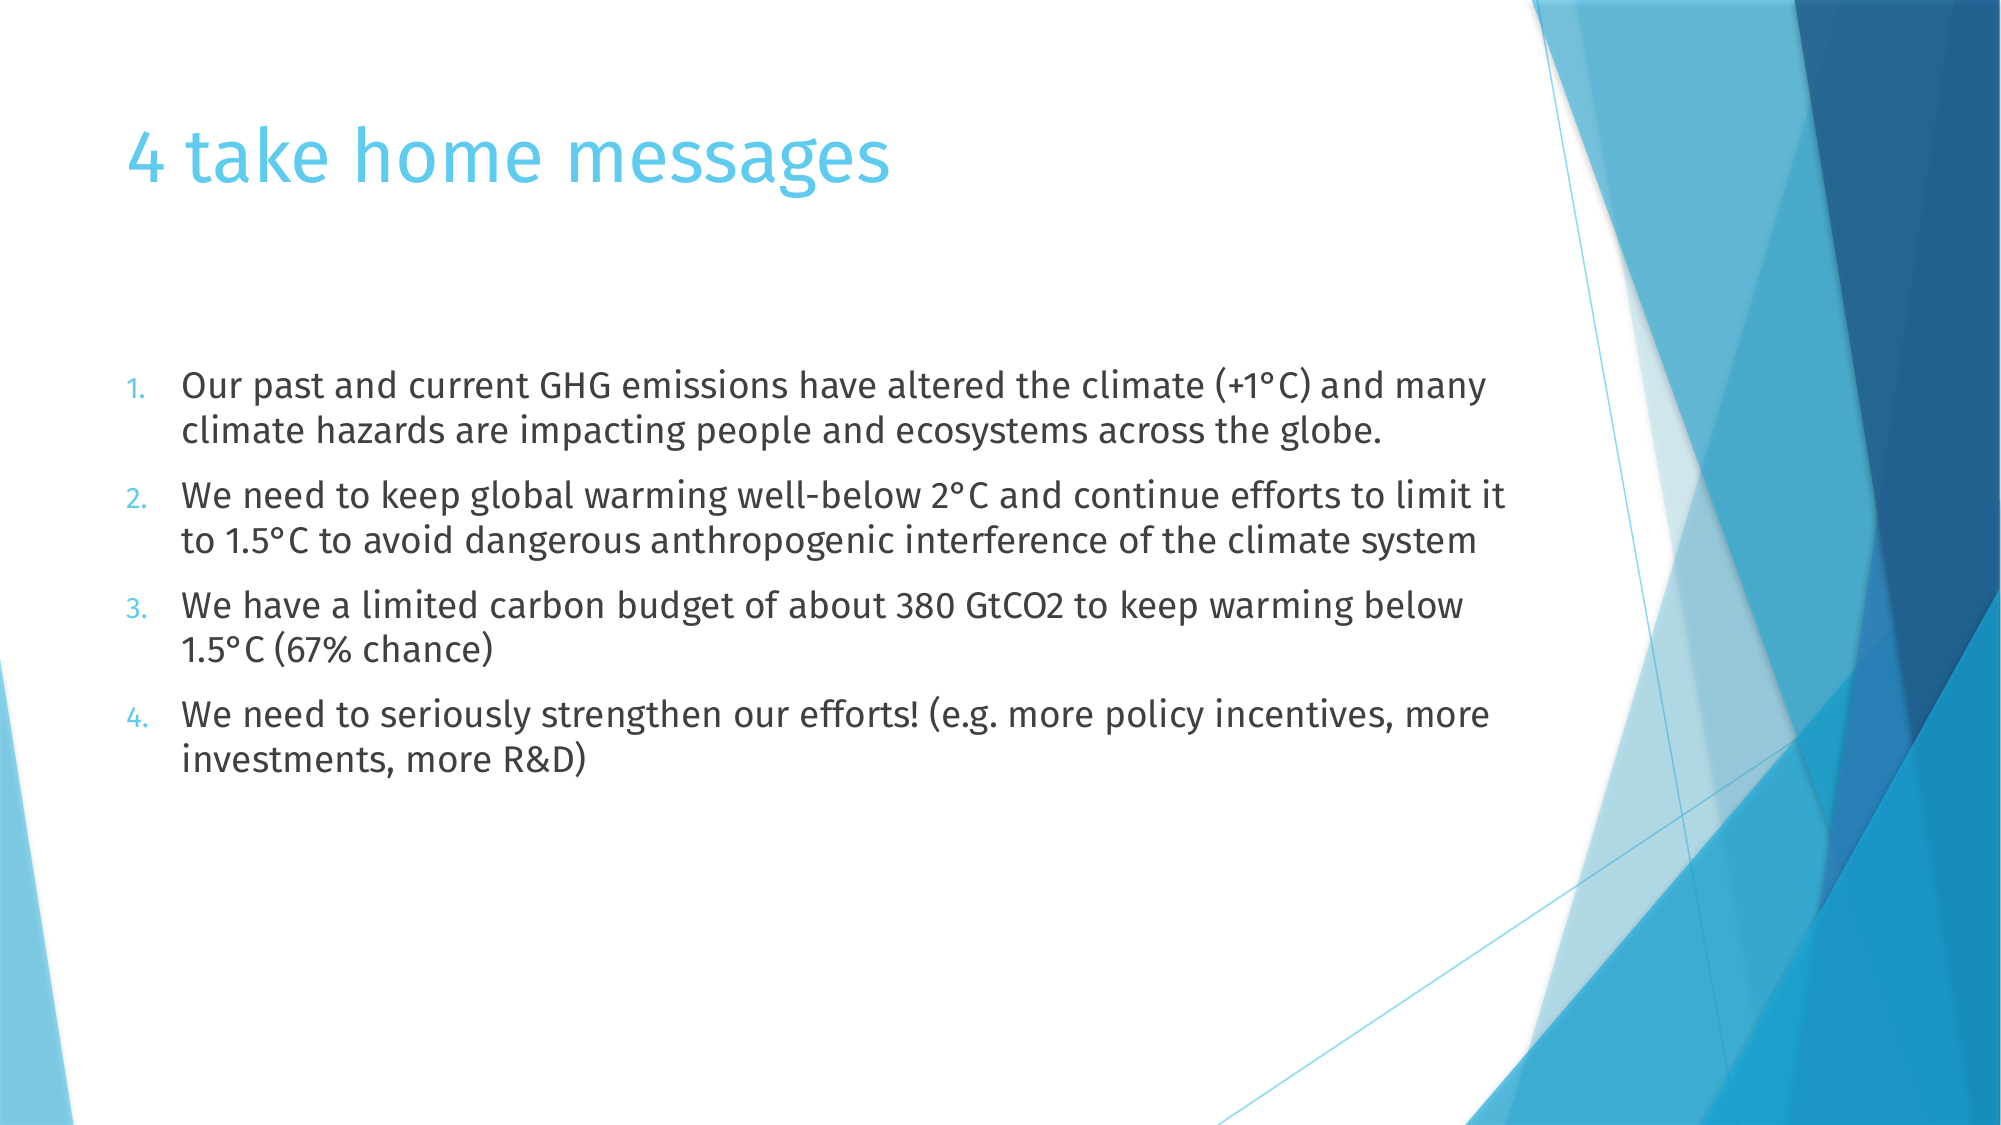

# 4 take home messages
Our past and current GHG emissions have altered the climate (+1°C) and many climate hazards are impacting people and ecosystems across the globe.
We need to keep global warming well-below 2°C and continue efforts to limit it to 1.5°C to avoid dangerous anthropogenic interference of the climate system
We have a limited carbon budget of about 380 GtCO2 to keep warming below 1.5°C (67% chance)
We need to seriously strengthen our efforts! (e.g. more policy incentives, more investments, more R&D)